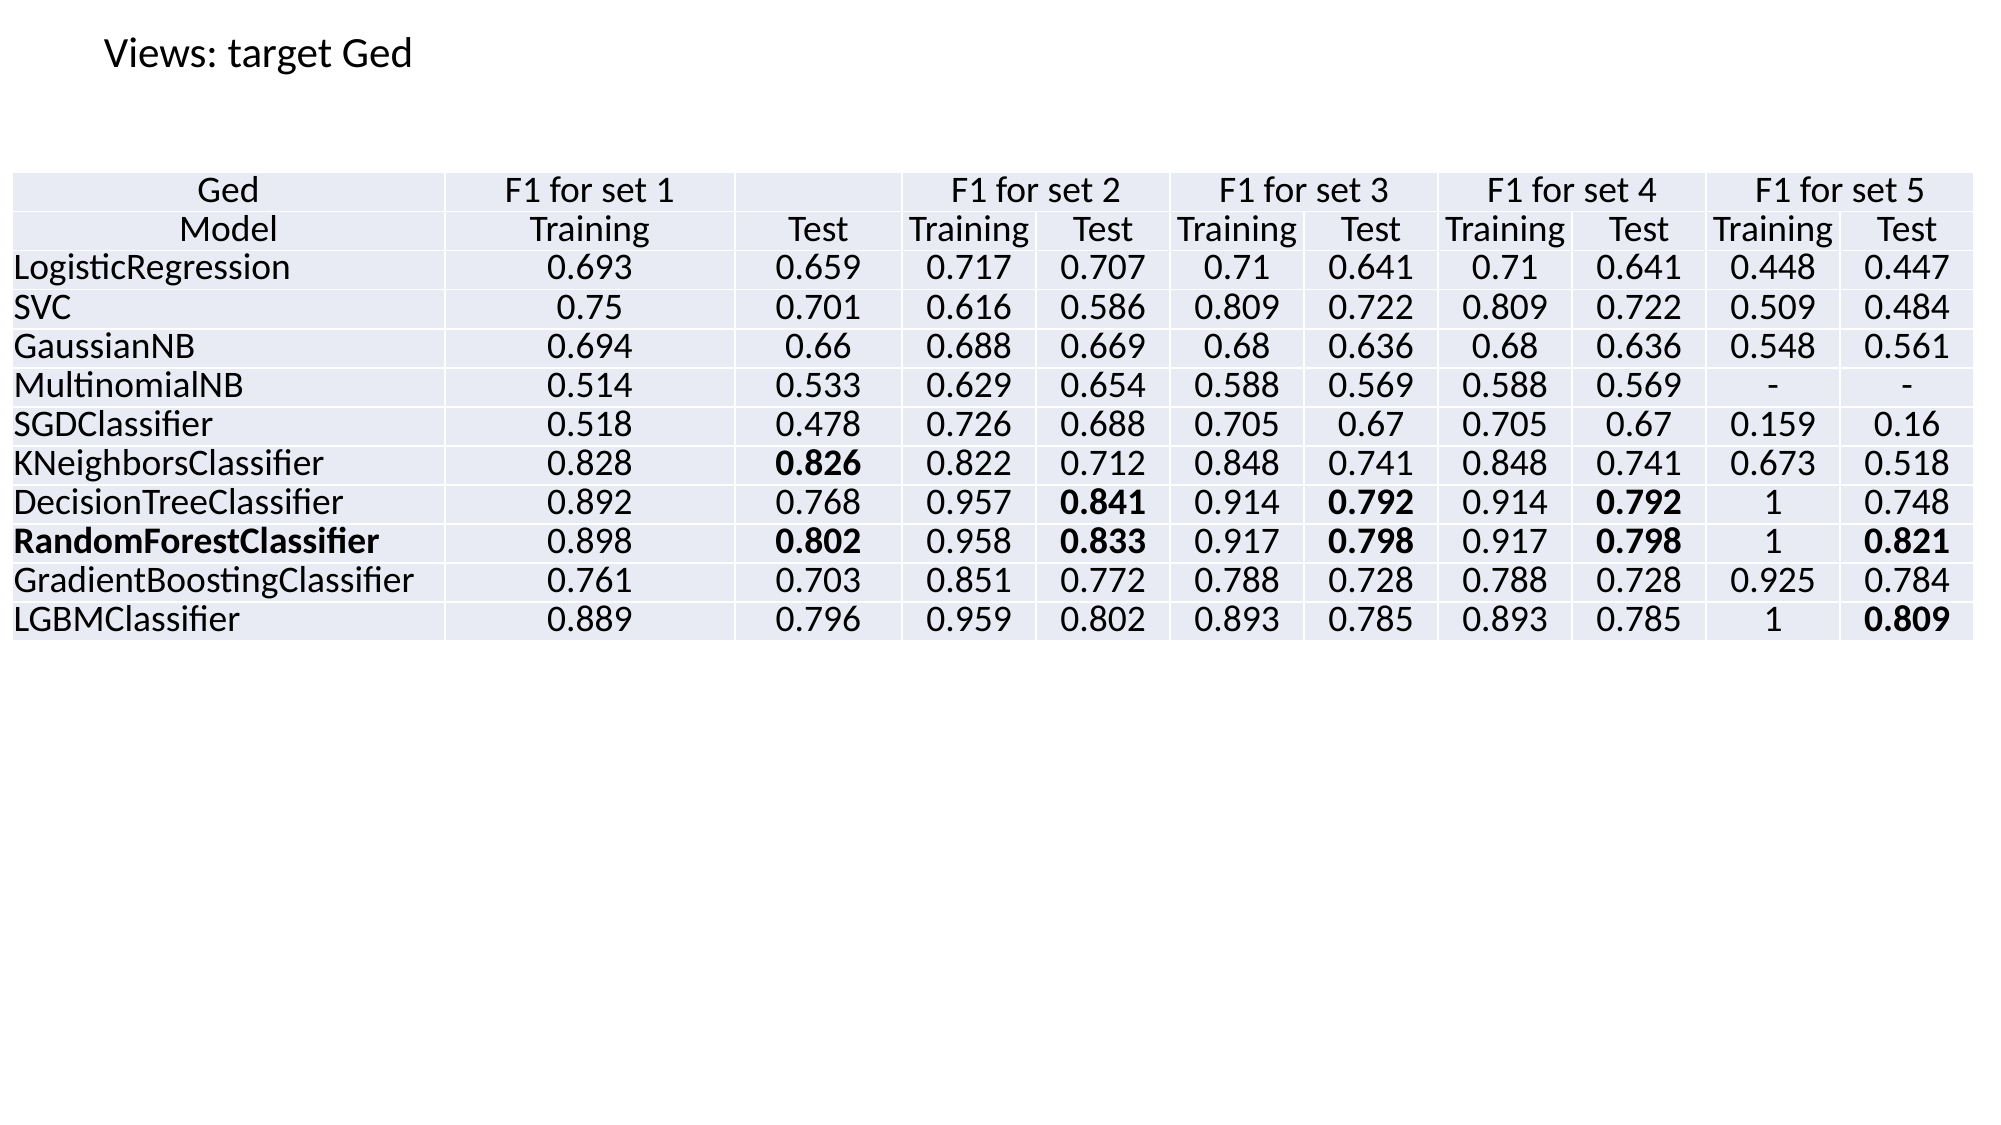

Views: target Ged

| Ged | F1 for set 1 |  | F1 for set 2 |  | F1 for set 3 |  | F1 for set 4 |  | F1 for set 5 |  |
| --- | --- | --- | --- | --- | --- | --- | --- | --- | --- | --- |
| Model | Training | Test | Training | Test | Training | Test | Training | Test | Training | Test |
| LogisticRegression | 0.693 | 0.659 | 0.717 | 0.707 | 0.71 | 0.641 | 0.71 | 0.641 | 0.448 | 0.447 |
| SVC | 0.75 | 0.701 | 0.616 | 0.586 | 0.809 | 0.722 | 0.809 | 0.722 | 0.509 | 0.484 |
| GaussianNB | 0.694 | 0.66 | 0.688 | 0.669 | 0.68 | 0.636 | 0.68 | 0.636 | 0.548 | 0.561 |
| MultinomialNB | 0.514 | 0.533 | 0.629 | 0.654 | 0.588 | 0.569 | 0.588 | 0.569 | - | - |
| SGDClassifier | 0.518 | 0.478 | 0.726 | 0.688 | 0.705 | 0.67 | 0.705 | 0.67 | 0.159 | 0.16 |
| KNeighborsClassifier | 0.828 | 0.826 | 0.822 | 0.712 | 0.848 | 0.741 | 0.848 | 0.741 | 0.673 | 0.518 |
| DecisionTreeClassifier | 0.892 | 0.768 | 0.957 | 0.841 | 0.914 | 0.792 | 0.914 | 0.792 | 1 | 0.748 |
| RandomForestClassifier | 0.898 | 0.802 | 0.958 | 0.833 | 0.917 | 0.798 | 0.917 | 0.798 | 1 | 0.821 |
| GradientBoostingClassifier | 0.761 | 0.703 | 0.851 | 0.772 | 0.788 | 0.728 | 0.788 | 0.728 | 0.925 | 0.784 |
| LGBMClassifier | 0.889 | 0.796 | 0.959 | 0.802 | 0.893 | 0.785 | 0.893 | 0.785 | 1 | 0.809 |